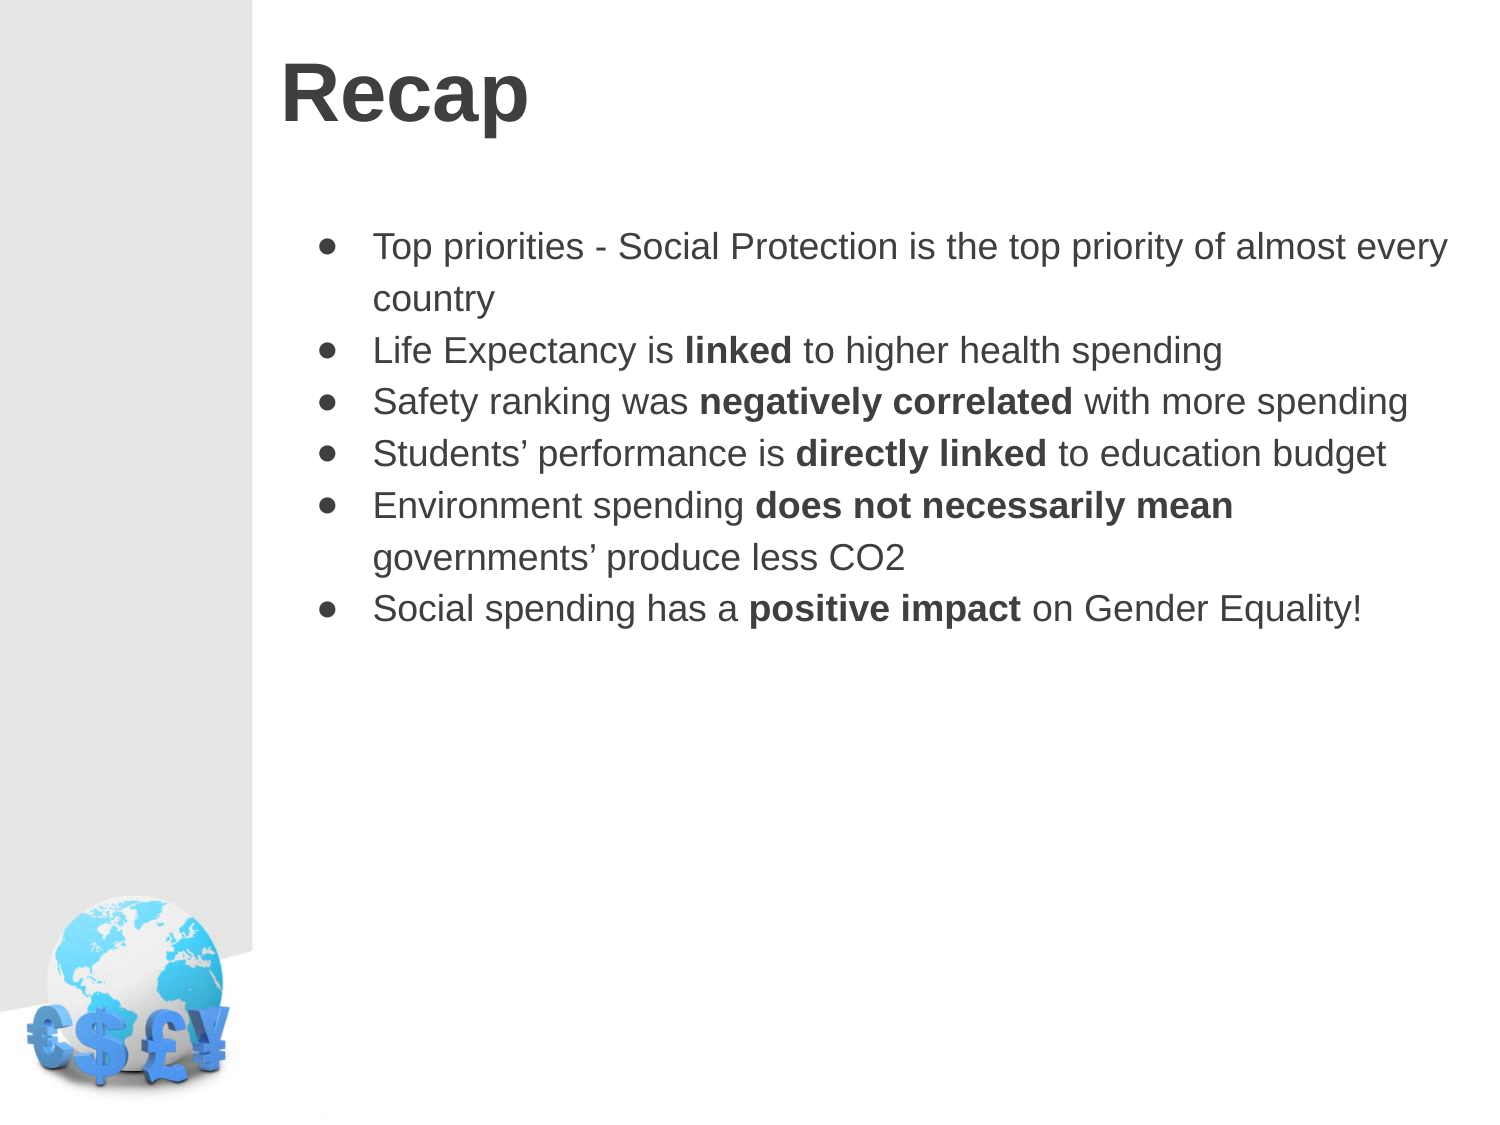

# Recap
Top priorities - Social Protection is the top priority of almost every country
Life Expectancy is linked to higher health spending
Safety ranking was negatively correlated with more spending
Students’ performance is directly linked to education budget
Environment spending does not necessarily mean governments’ produce less CO2
Social spending has a positive impact on Gender Equality!